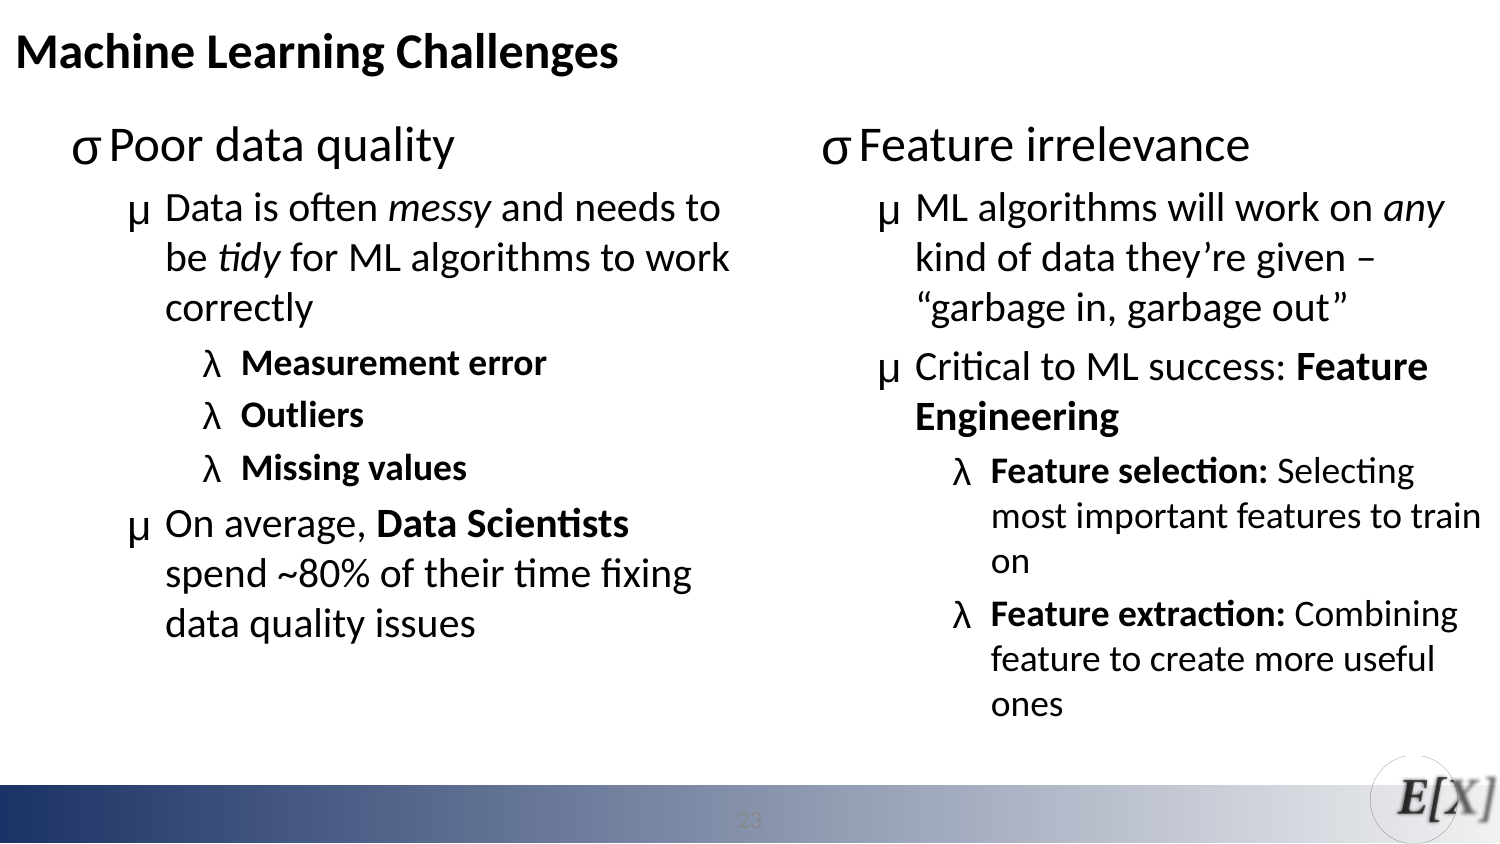

Machine Learning Challenges
Poor data quality
Data is often messy and needs to be tidy for ML algorithms to work correctly
Measurement error
Outliers
Missing values
On average, Data Scientists spend ~80% of their time fixing data quality issues
Feature irrelevance
ML algorithms will work on any kind of data they’re given – “garbage in, garbage out”
Critical to ML success: Feature Engineering
Feature selection: Selecting most important features to train on
Feature extraction: Combining feature to create more useful ones
23